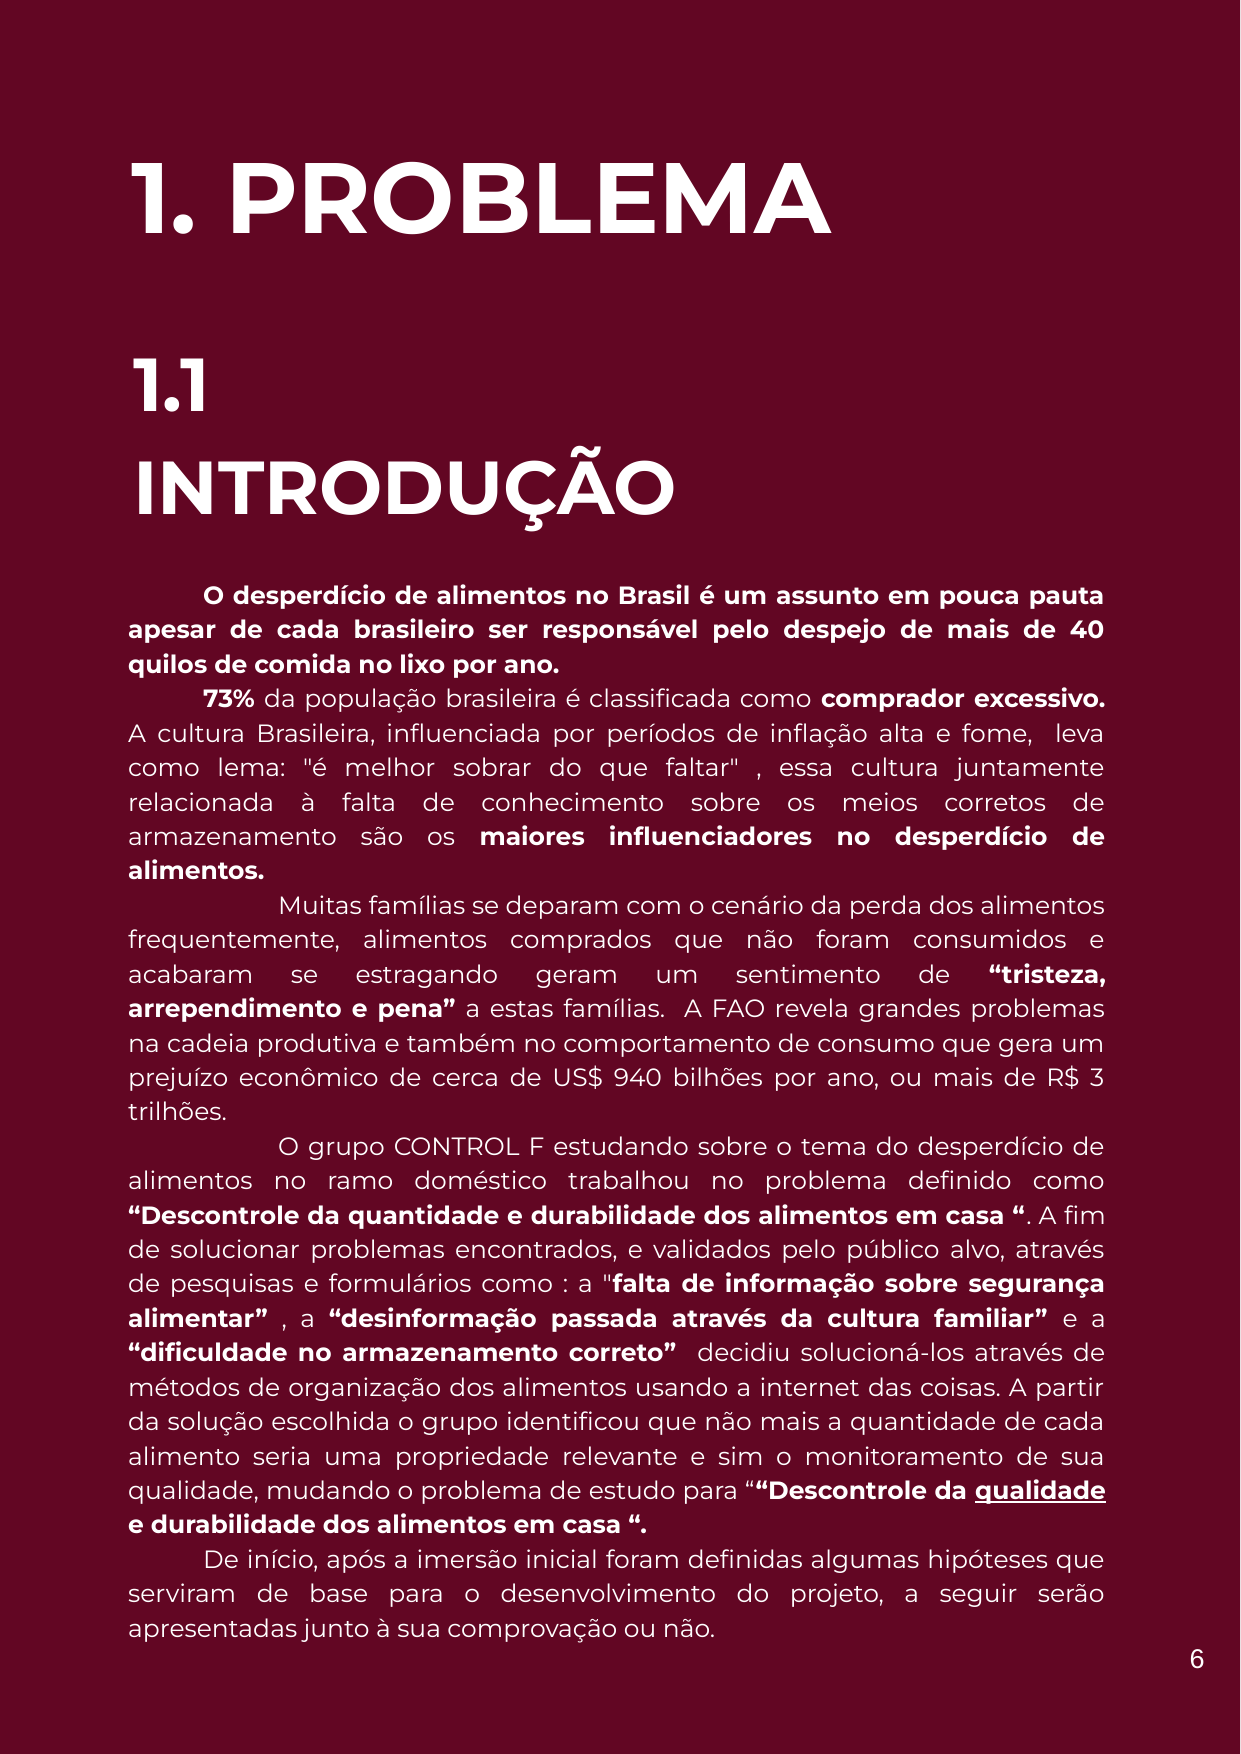

1. PROBLEMA
1.1 INTRODUÇÃO

O desperdício de alimentos no Brasil é um assunto em pouca pauta apesar de cada brasileiro ser responsável pelo despejo de mais de 40 quilos de comida no lixo por ano.
73% da população brasileira é classificada como comprador excessivo. A cultura Brasileira, influenciada por períodos de inflação alta e fome,  leva como lema: "é melhor sobrar do que faltar" , essa cultura juntamente relacionada à falta de conhecimento sobre os meios corretos de armazenamento são os maiores influenciadores no desperdício de alimentos.
	Muitas famílias se deparam com o cenário da perda dos alimentos frequentemente, alimentos comprados que não foram consumidos e acabaram se estragando geram um sentimento de “tristeza, arrependimento e pena” a estas famílias.  A FAO revela grandes problemas na cadeia produtiva e também no comportamento de consumo que gera um prejuízo econômico de cerca de US$ 940 bilhões por ano, ou mais de R$ 3 trilhões.
	O grupo CONTROL F estudando sobre o tema do desperdício de alimentos no ramo doméstico trabalhou no problema definido como “Descontrole da quantidade e durabilidade dos alimentos em casa “. A fim de solucionar problemas encontrados, e validados pelo público alvo, através de pesquisas e formulários como : a "falta de informação sobre segurança alimentar” , a “desinformação passada através da cultura familiar” e a “dificuldade no armazenamento correto”  decidiu solucioná-los através de métodos de organização dos alimentos usando a internet das coisas. A partir da solução escolhida o grupo identificou que não mais a quantidade de cada alimento seria uma propriedade relevante e sim o monitoramento de sua qualidade, mudando o problema de estudo para ““Descontrole da qualidade e durabilidade dos alimentos em casa “.
De início, após a imersão inicial foram definidas algumas hipóteses que serviram de base para o desenvolvimento do projeto, a seguir serão apresentadas junto à sua comprovação ou não.

6